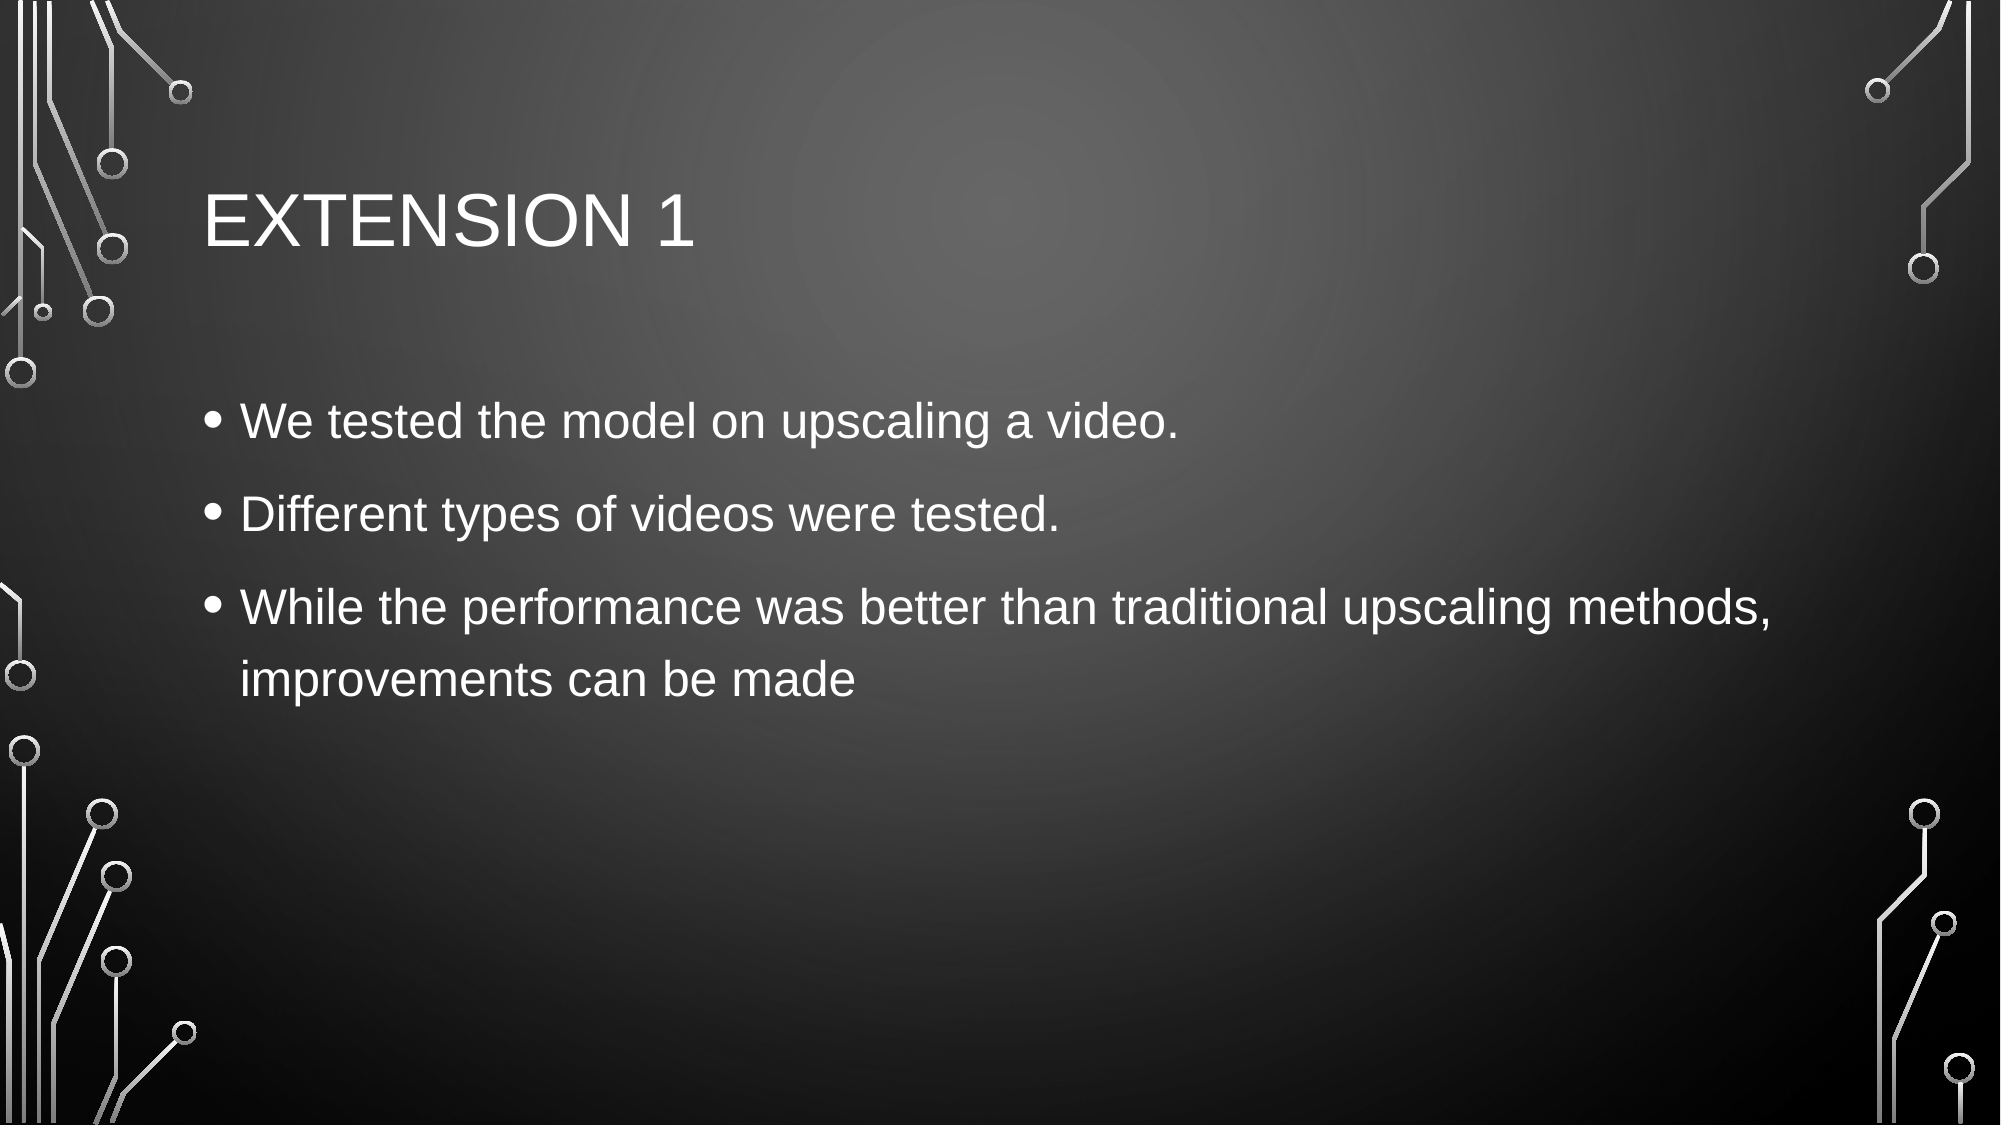

# Extension 1
We tested the model on upscaling a video.
Different types of videos were tested.
While the performance was better than traditional upscaling methods, improvements can be made